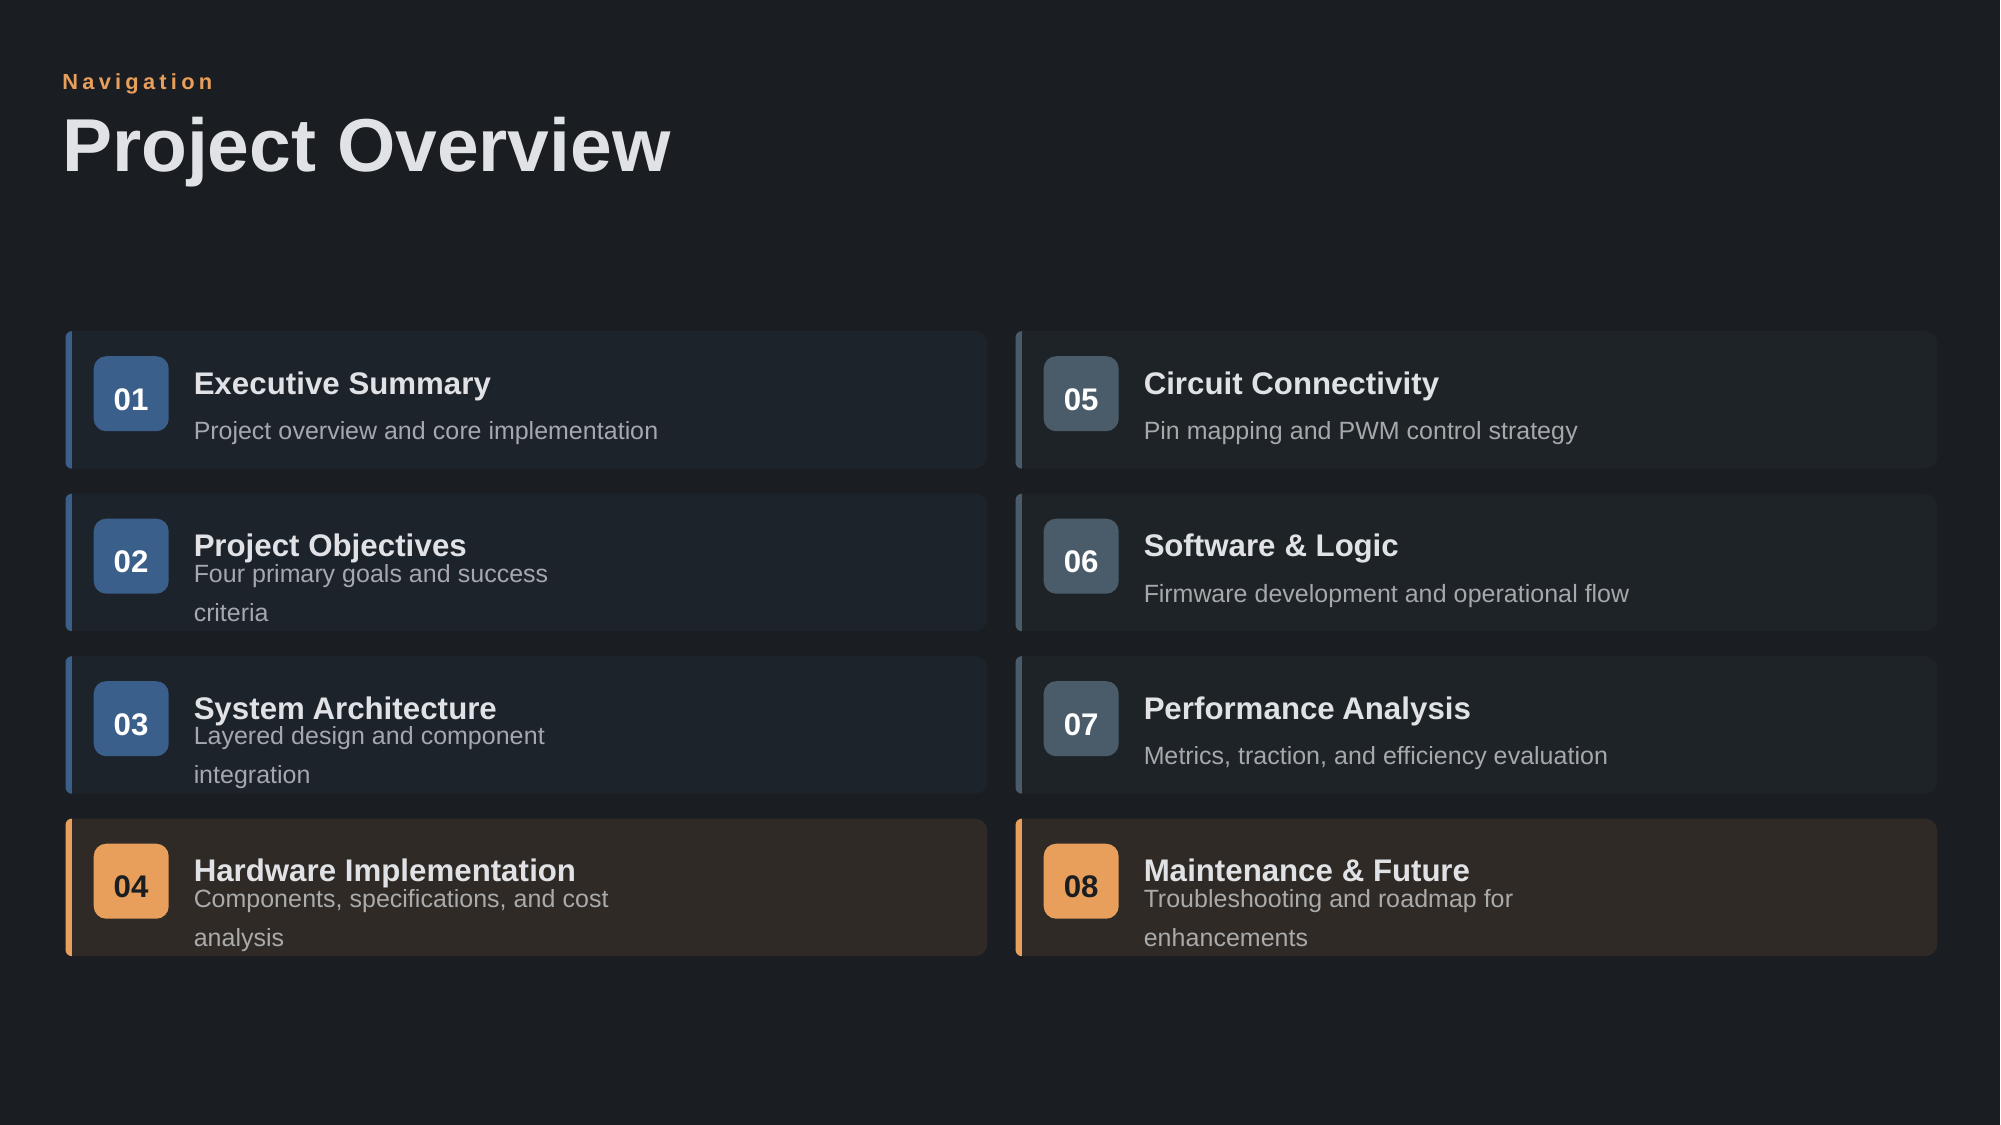

Navigation
Project Overview

01

Executive Summary
05

Circuit Connectivity
Project overview and core implementation
Pin mapping and PWM control strategy

02

Project Objectives
06

Software & Logic
Four primary goals and success criteria
Firmware development and operational flow

03

System Architecture
07

Performance Analysis
Layered design and component integration
Metrics, traction, and efficiency evaluation

04

Hardware Implementation
08

Maintenance & Future
Components, specifications, and cost analysis
Troubleshooting and roadmap for enhancements